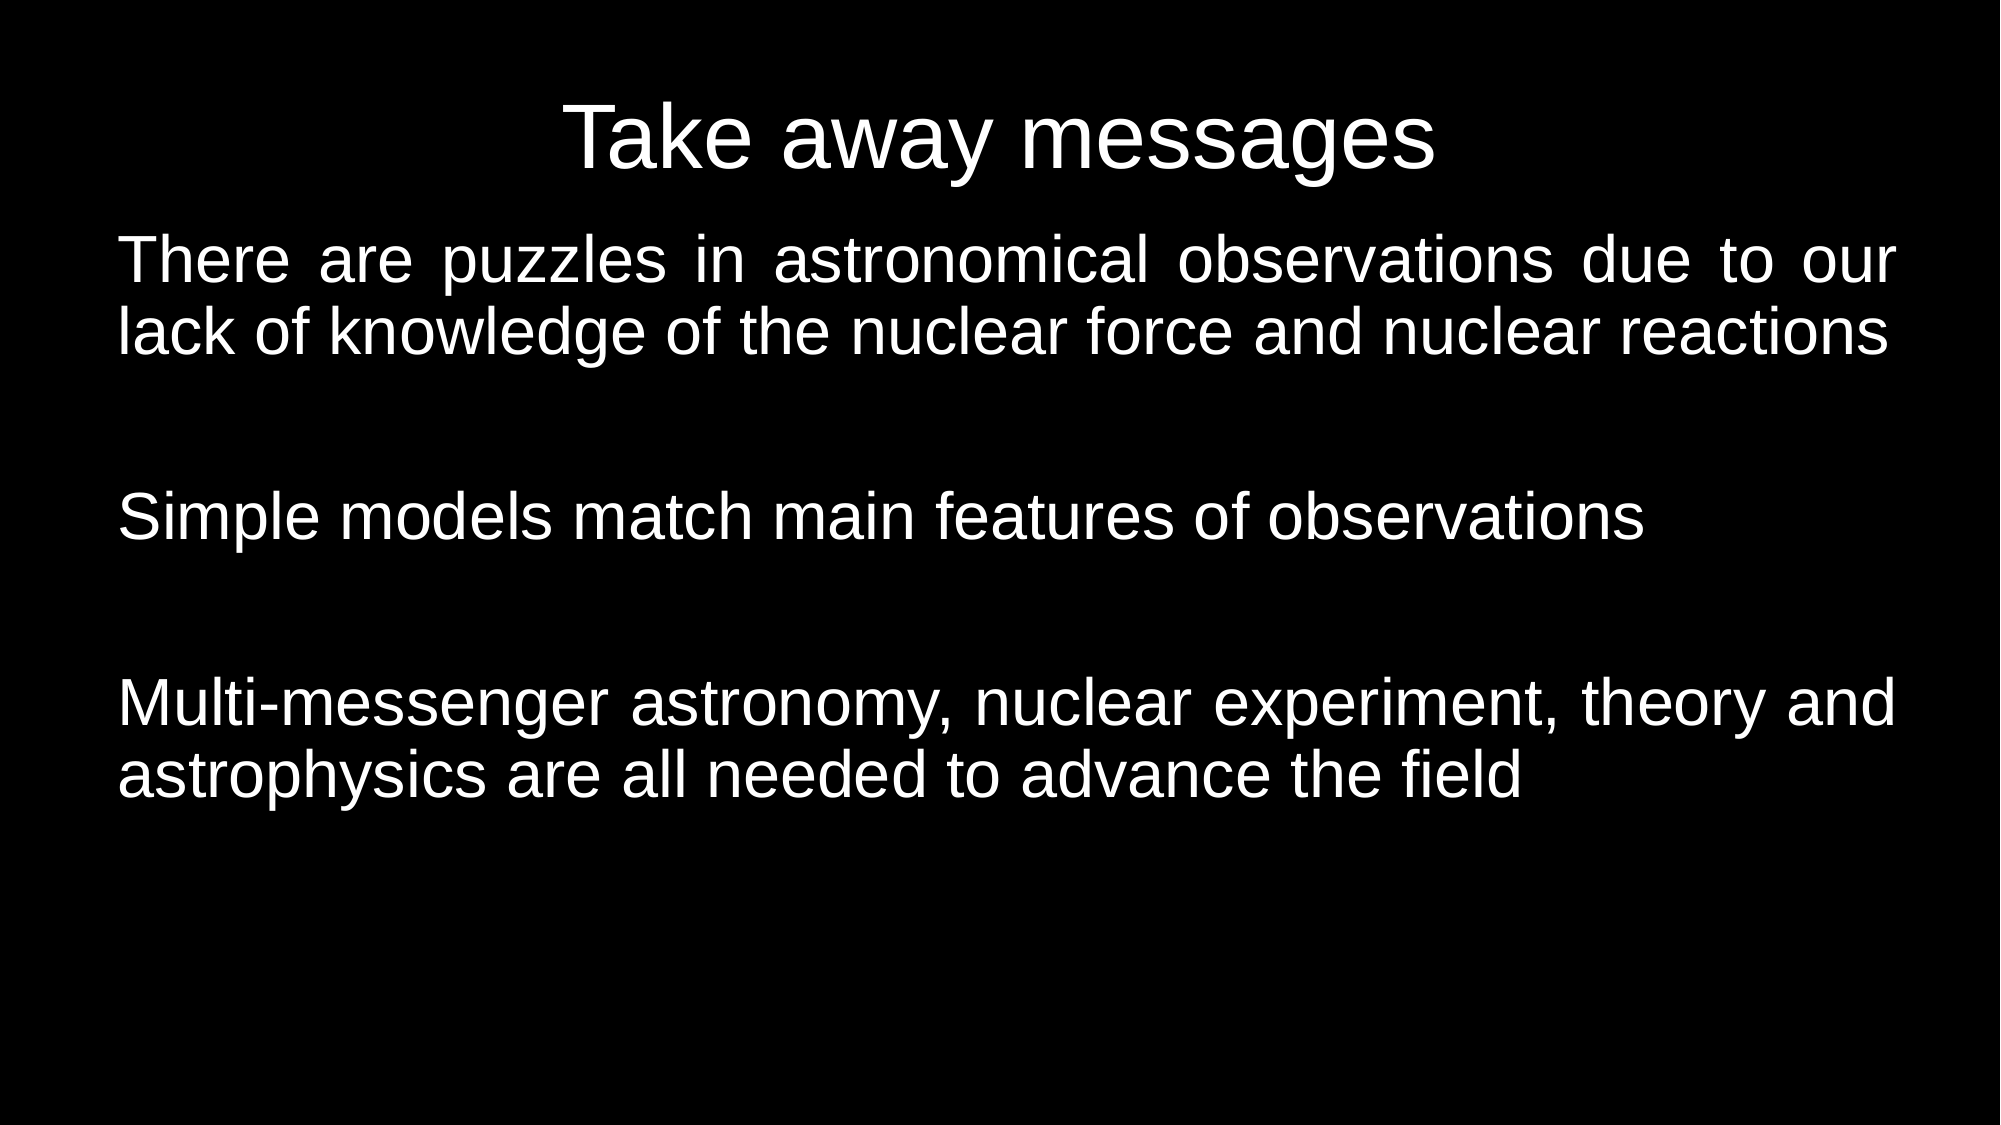

# Take away messages
There are puzzles in astronomical observations due to our lack of knowledge of the nuclear force and nuclear reactions

Simple models match main features of observations

Multi-messenger astronomy, nuclear experiment, theory and astrophysics are all needed to advance the field